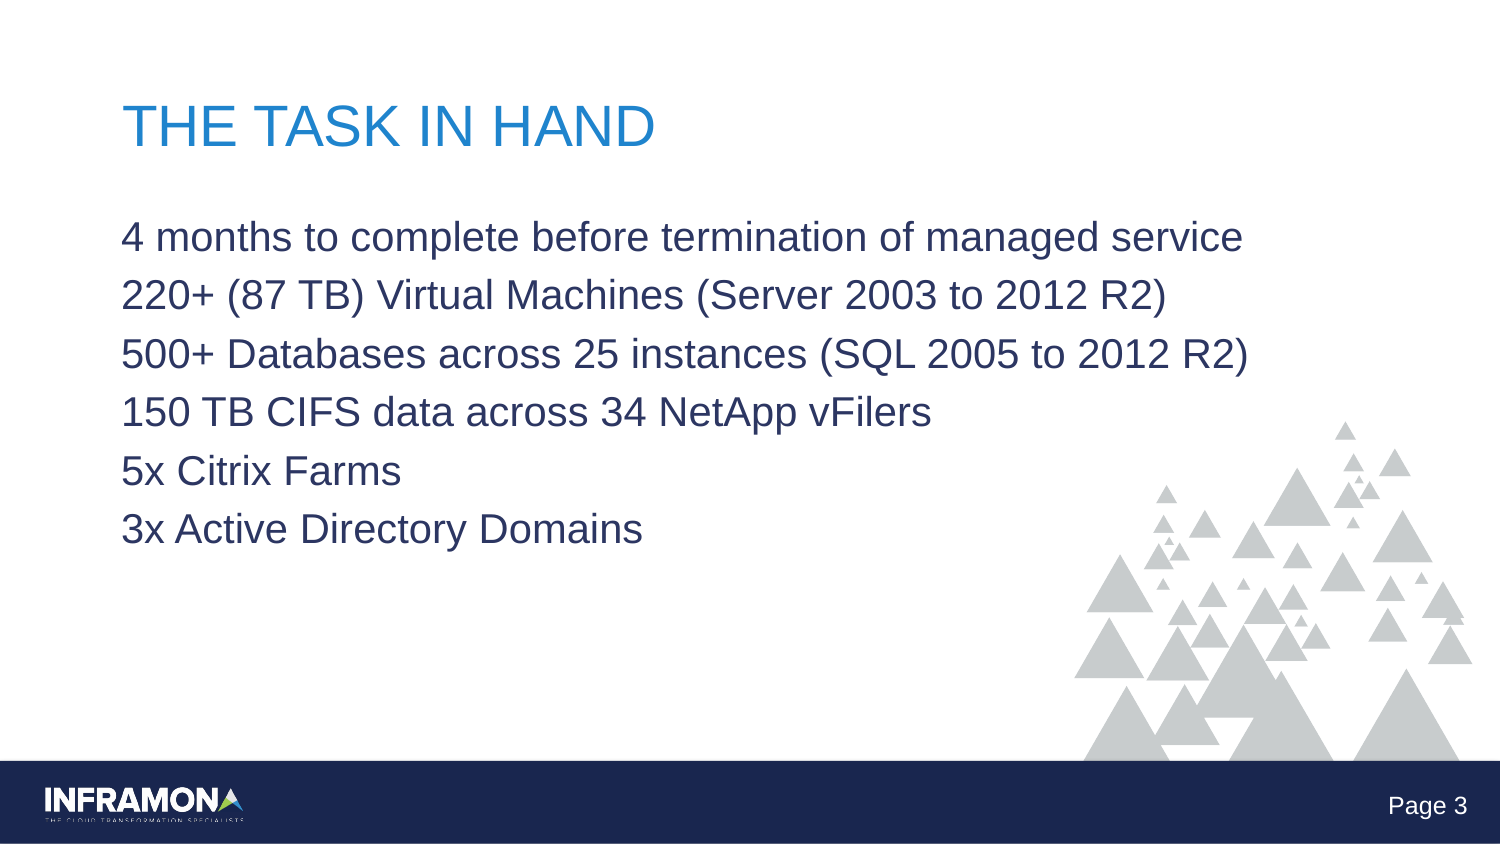

# The task in hand
4 months to complete before termination of managed service
220+ (87 TB) Virtual Machines (Server 2003 to 2012 R2)
500+ Databases across 25 instances (SQL 2005 to 2012 R2)
150 TB CIFS data across 34 NetApp vFilers
5x Citrix Farms
3x Active Directory Domains
Page 3